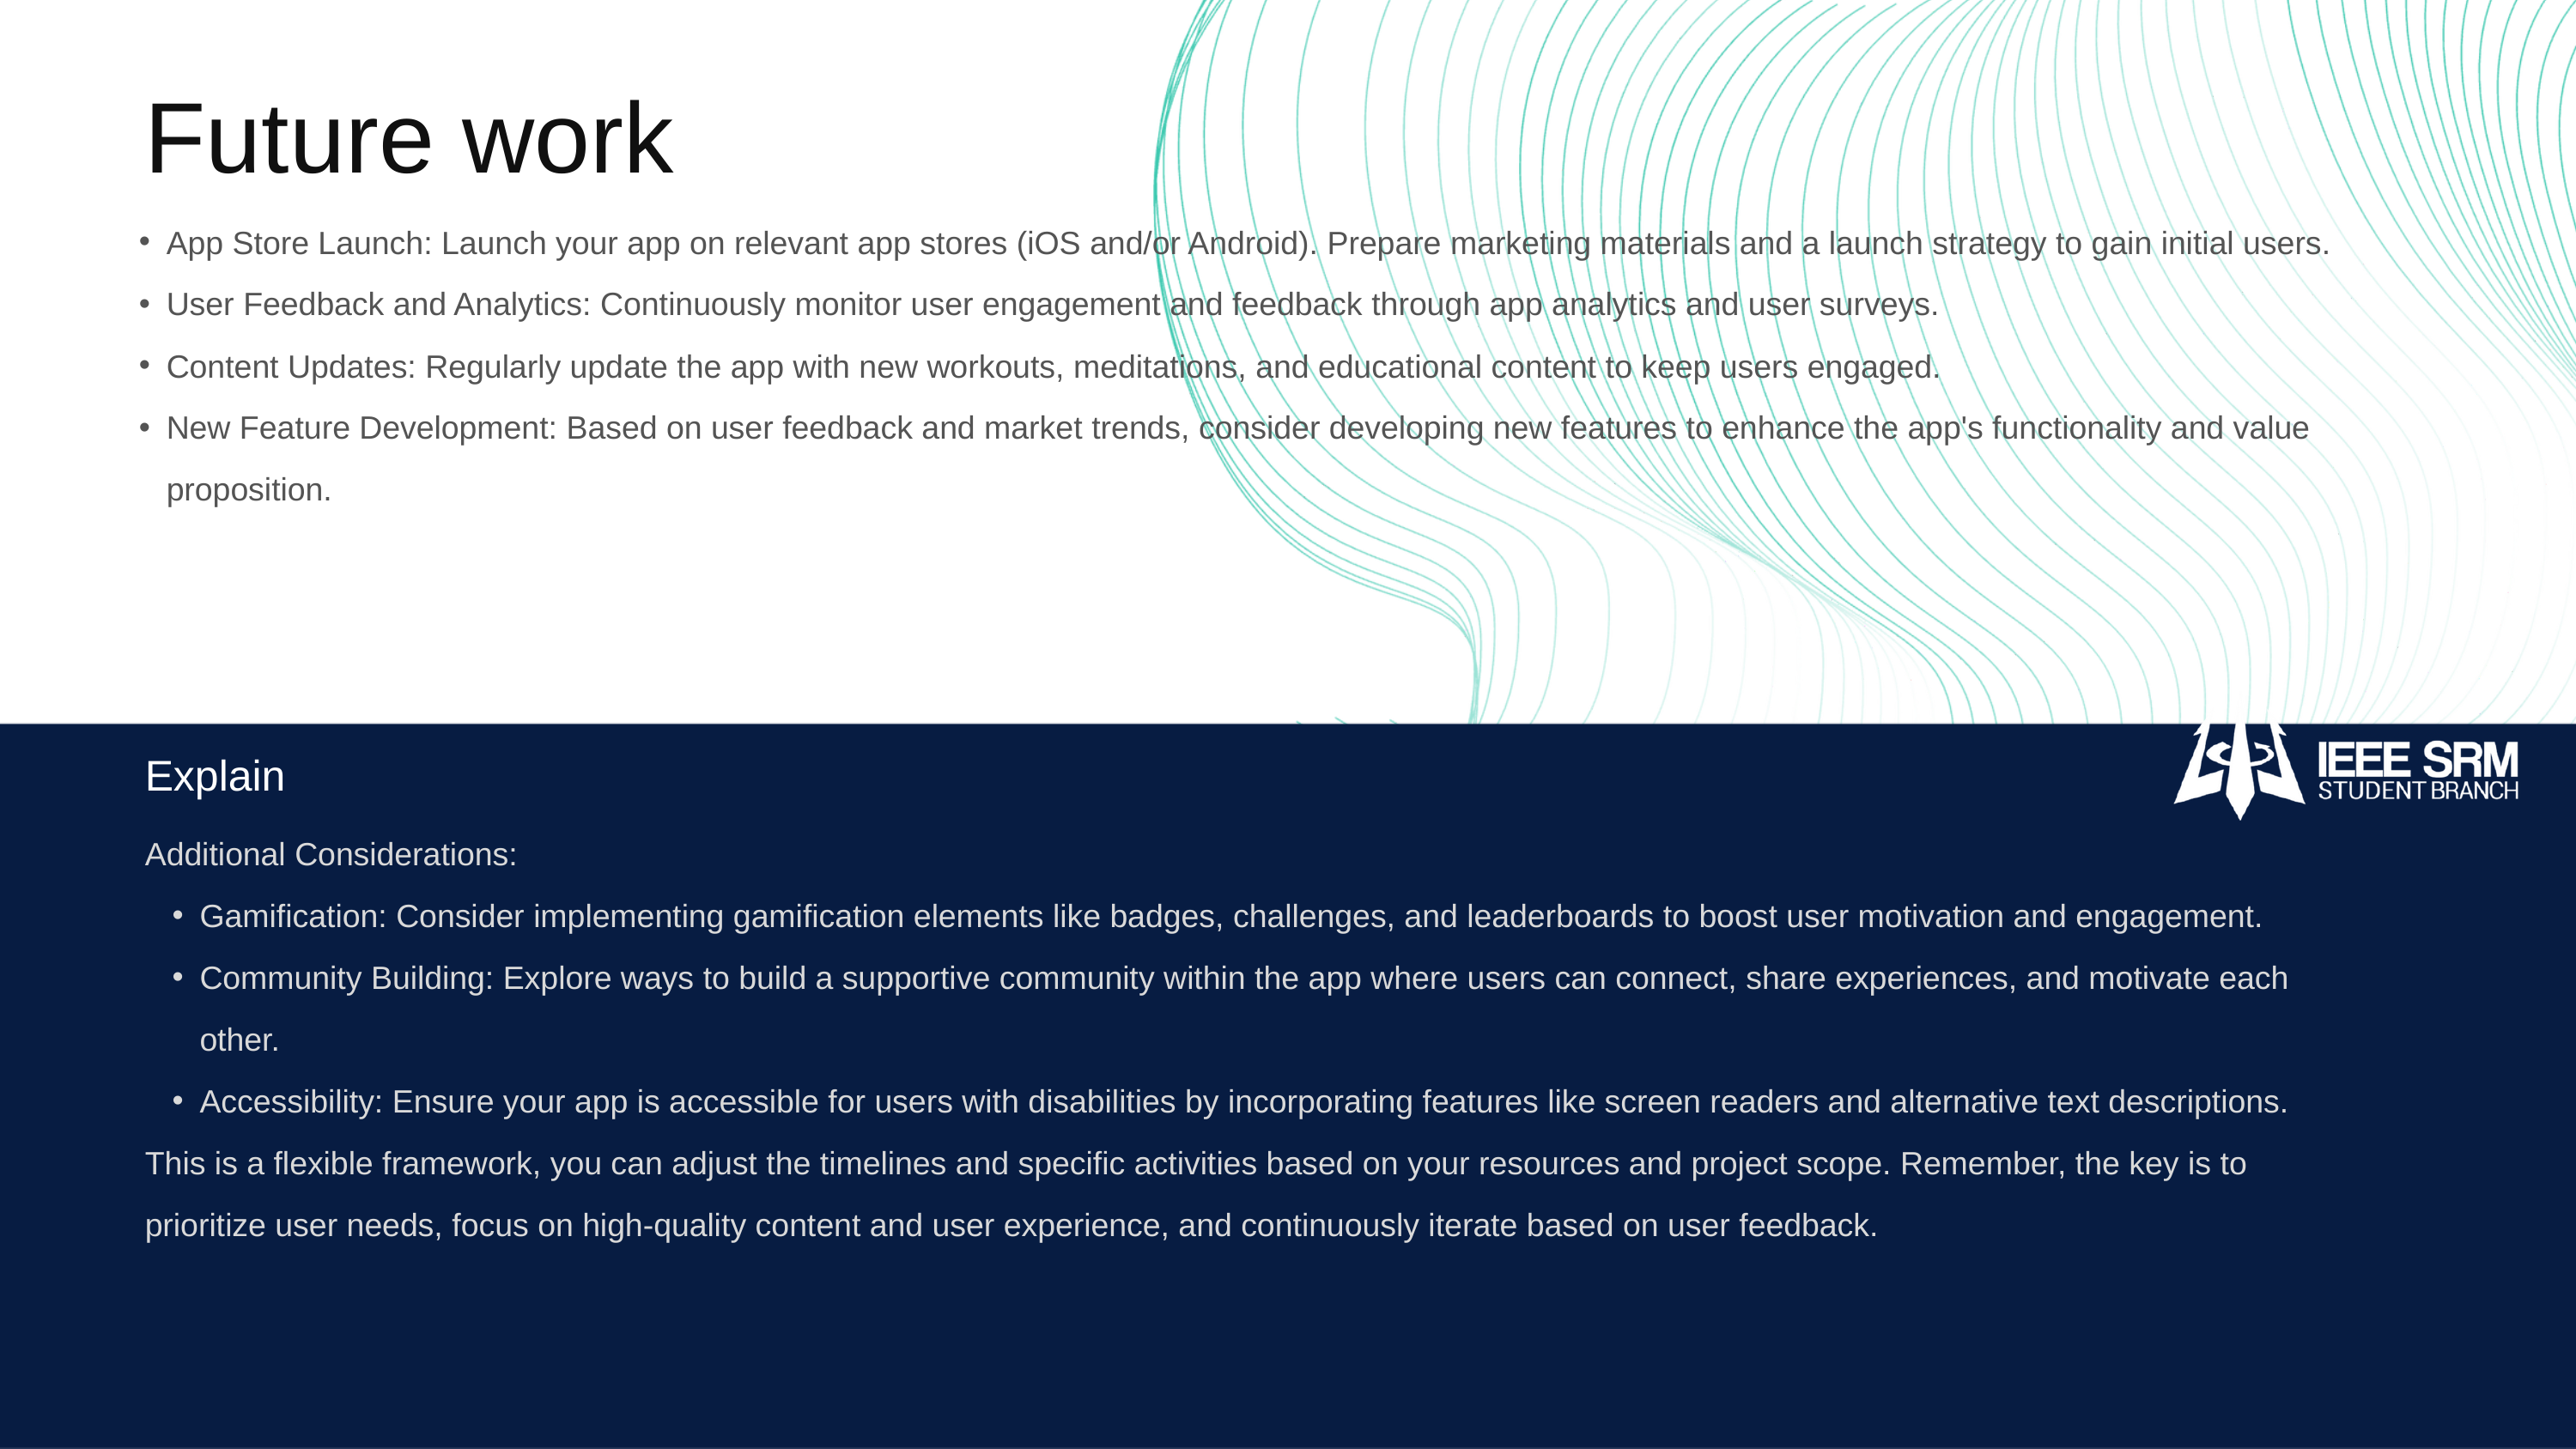

Future work
App Store Launch: Launch your app on relevant app stores (iOS and/or Android). Prepare marketing materials and a launch strategy to gain initial users.
User Feedback and Analytics: Continuously monitor user engagement and feedback through app analytics and user surveys.
Content Updates: Regularly update the app with new workouts, meditations, and educational content to keep users engaged.
New Feature Development: Based on user feedback and market trends, consider developing new features to enhance the app's functionality and value proposition.

Explain
Additional Considerations:
Gamification: Consider implementing gamification elements like badges, challenges, and leaderboards to boost user motivation and engagement.
Community Building: Explore ways to build a supportive community within the app where users can connect, share experiences, and motivate each other.
Accessibility: Ensure your app is accessible for users with disabilities by incorporating features like screen readers and alternative text descriptions.
This is a flexible framework, you can adjust the timelines and specific activities based on your resources and project scope. Remember, the key is to prioritize user needs, focus on high-quality content and user experience, and continuously iterate based on user feedback.